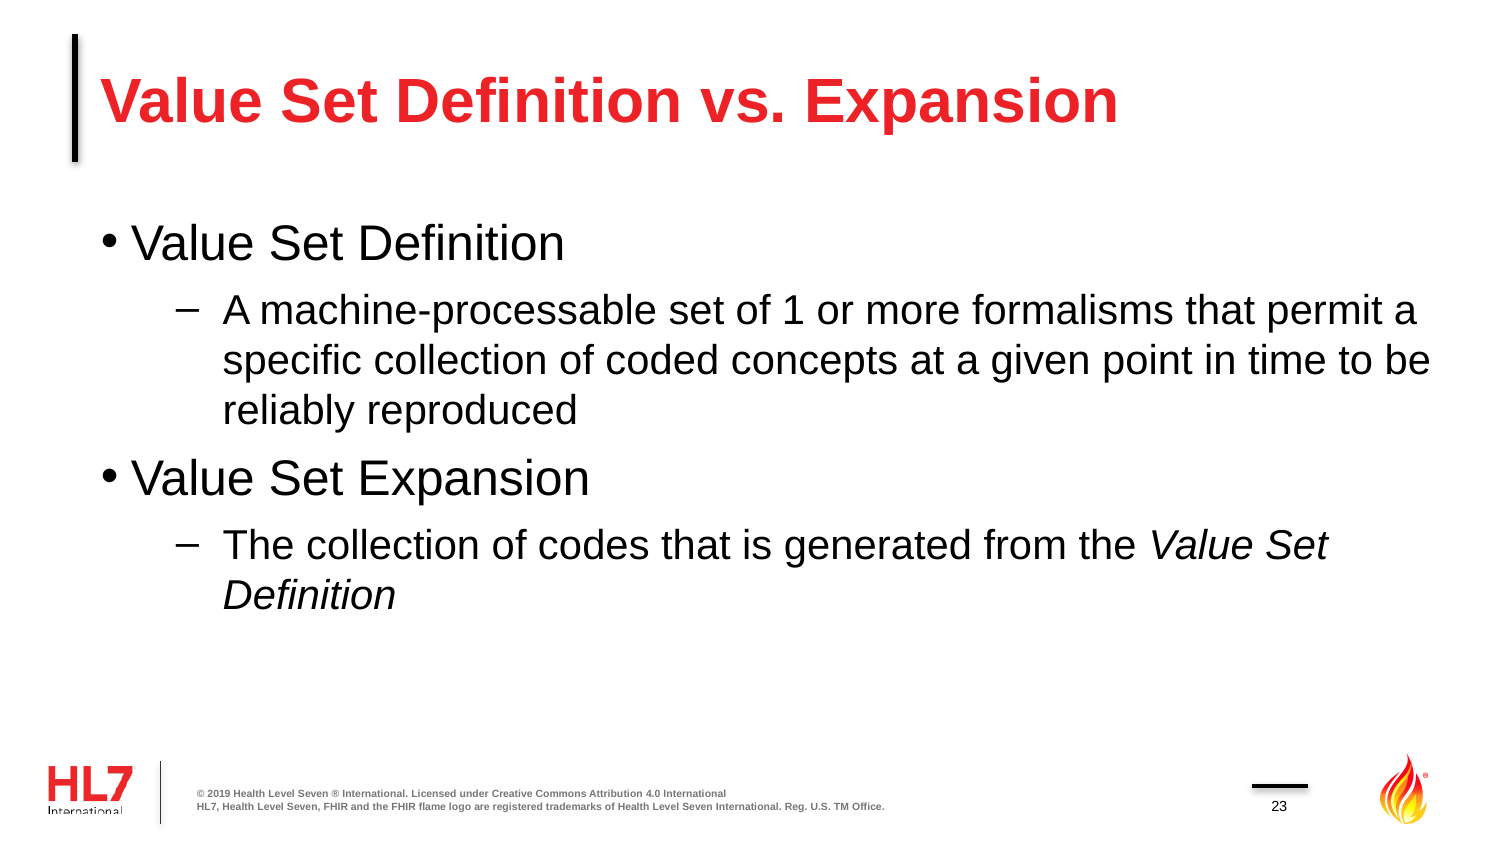

# Value Set Definition vs. Expansion
Value Set Definition
A machine-processable set of 1 or more formalisms that permit a specific collection of coded concepts at a given point in time to be reliably reproduced
Value Set Expansion
The collection of codes that is generated from the Value Set Definition
© 2019 Health Level Seven ® International. Licensed under Creative Commons Attribution 4.0 International
HL7, Health Level Seven, FHIR and the FHIR flame logo are registered trademarks of Health Level Seven International. Reg. U.S. TM Office.
23